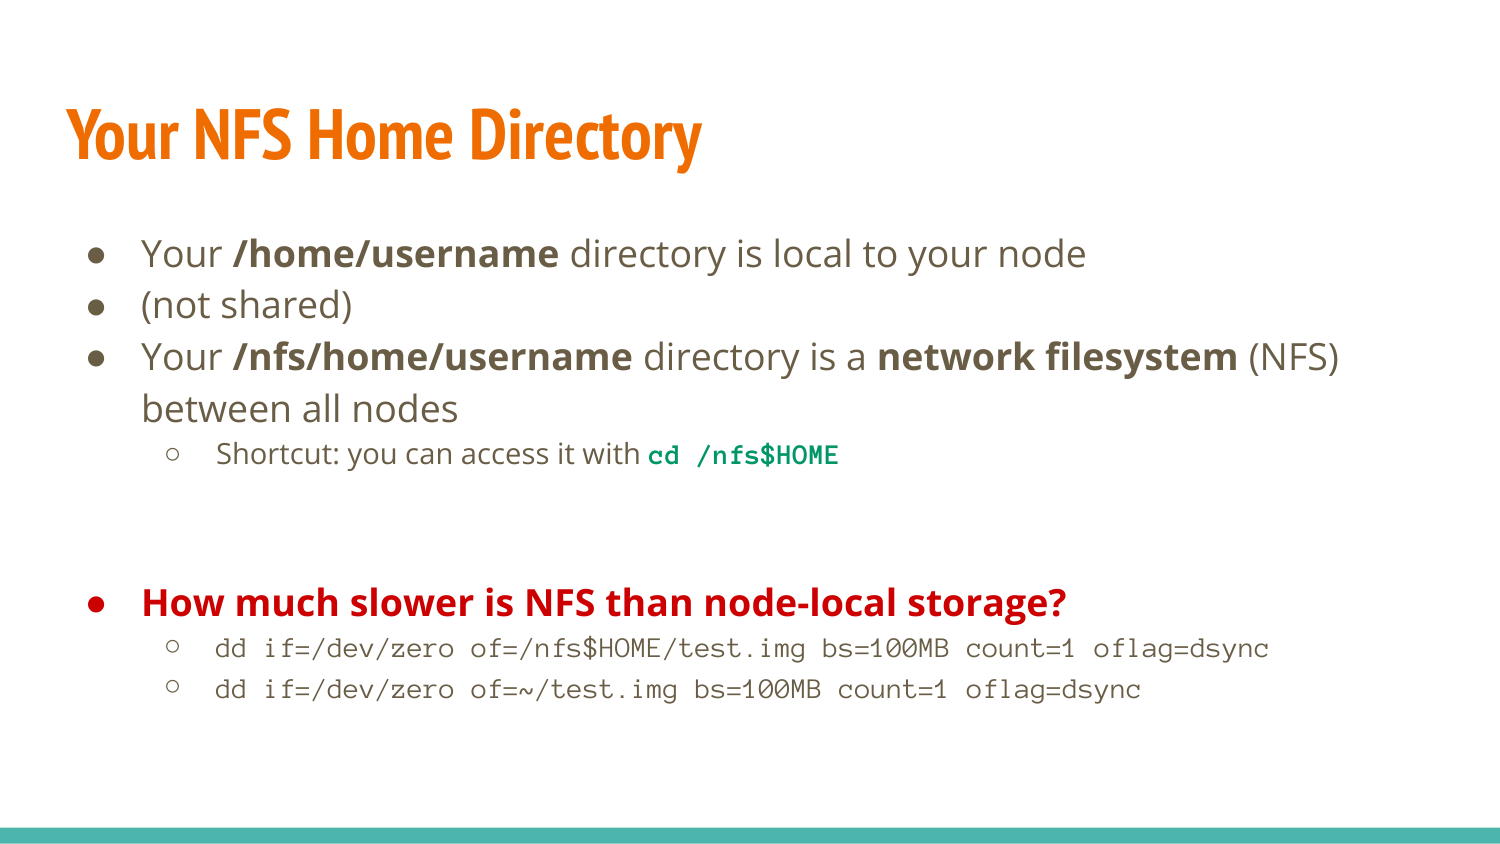

# Your NFS Home Directory
Your /home/username directory is local to your node
(not shared)
Your /nfs/home/username directory is a network filesystem (NFS) between all nodes
Shortcut: you can access it with cd /nfs$HOME

How much slower is NFS than node-local storage?
dd if=/dev/zero of=/nfs$HOME/test.img bs=100MB count=1 oflag=dsync
dd if=/dev/zero of=~/test.img bs=100MB count=1 oflag=dsync